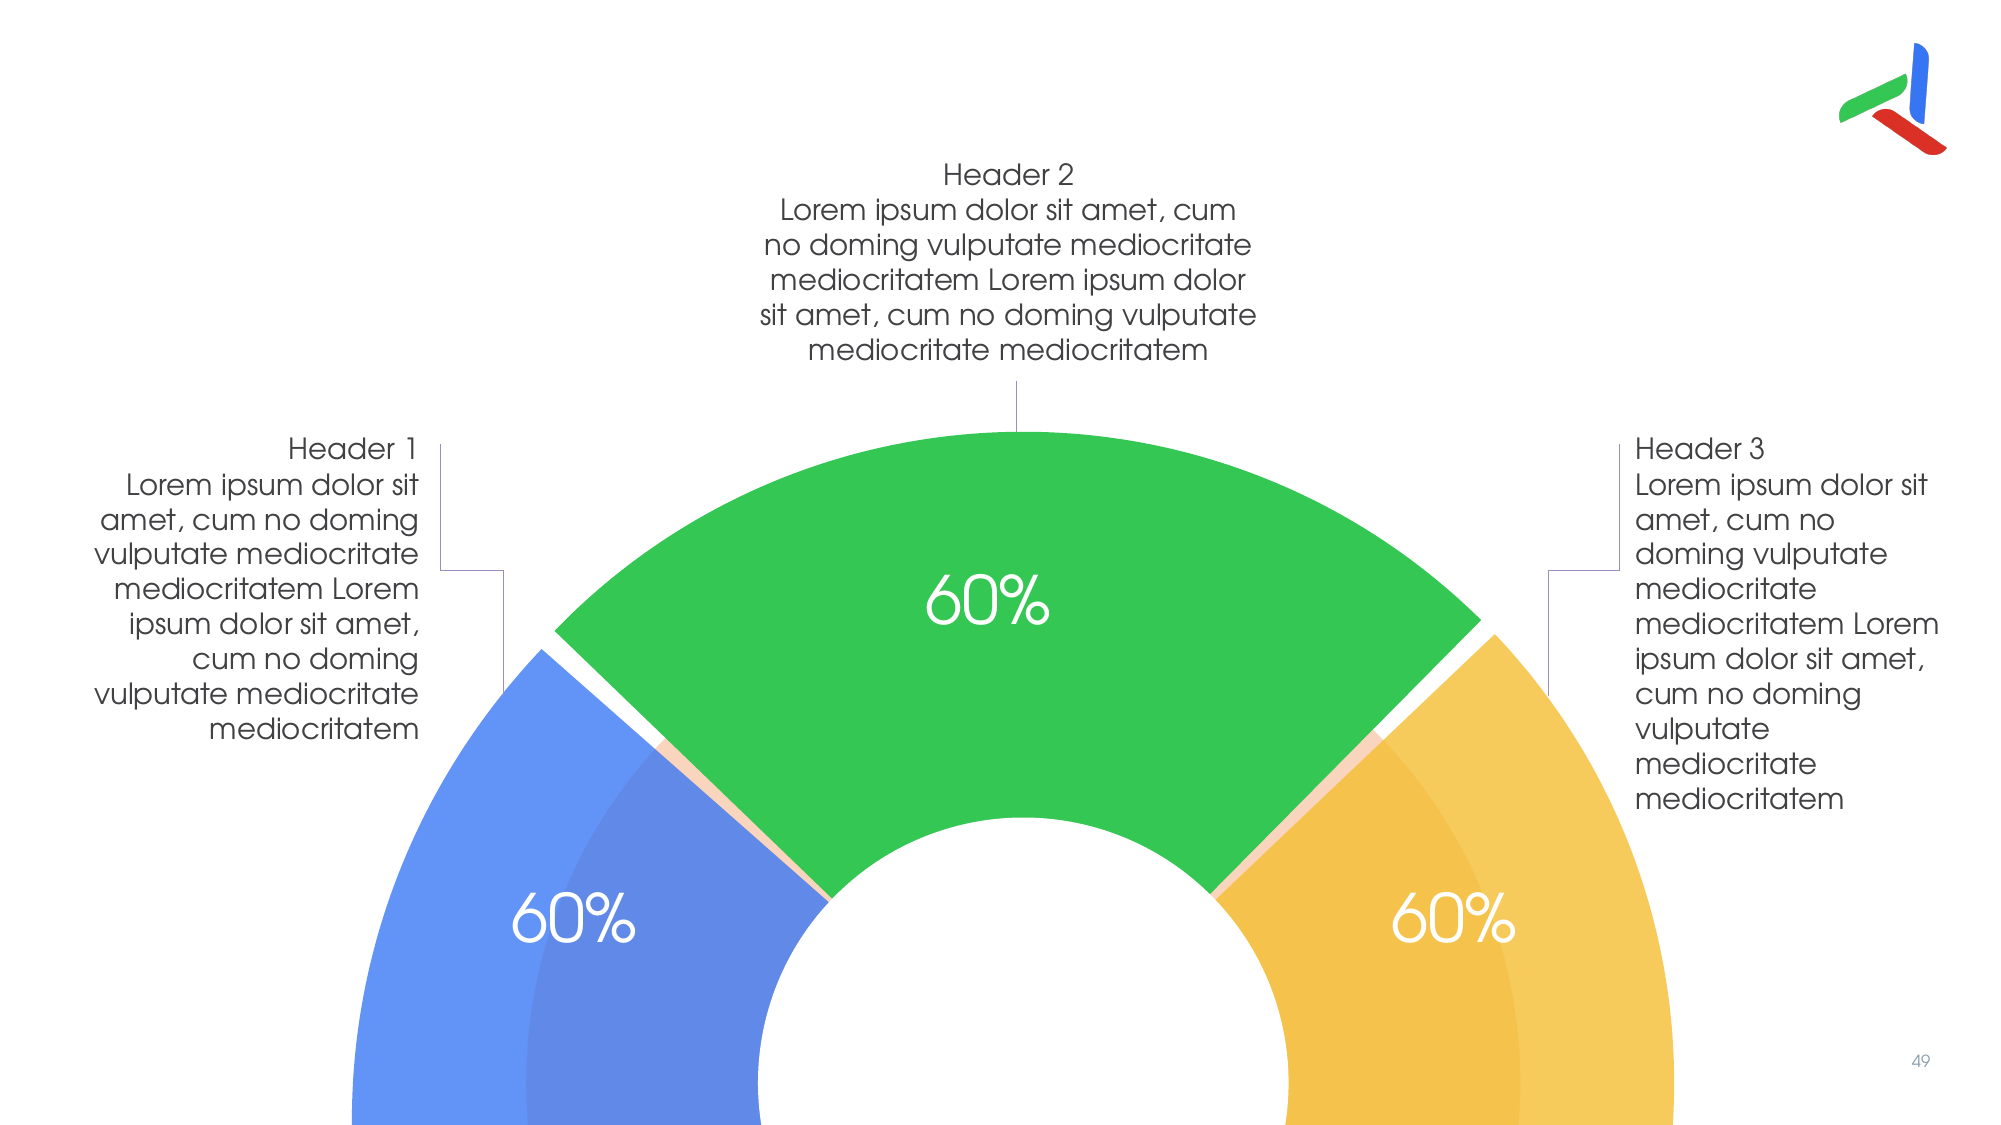

#

Header 2
Lorem ipsum dolor sit amet, cum no doming vulputate mediocritate mediocritatem Lorem ipsum dolor sit amet, cum no doming vulputate mediocritate mediocritatem

60%
Header 1
Lorem ipsum dolor sit amet, cum no doming vulputate mediocritate mediocritatem Lorem ipsum dolor sit amet, cum no doming vulputate mediocritate mediocritatem

Header 3
Lorem ipsum dolor sit amet, cum no doming vulputate mediocritate mediocritatem Lorem ipsum dolor sit amet, cum no doming vulputate mediocritate mediocritatem

60%

60%